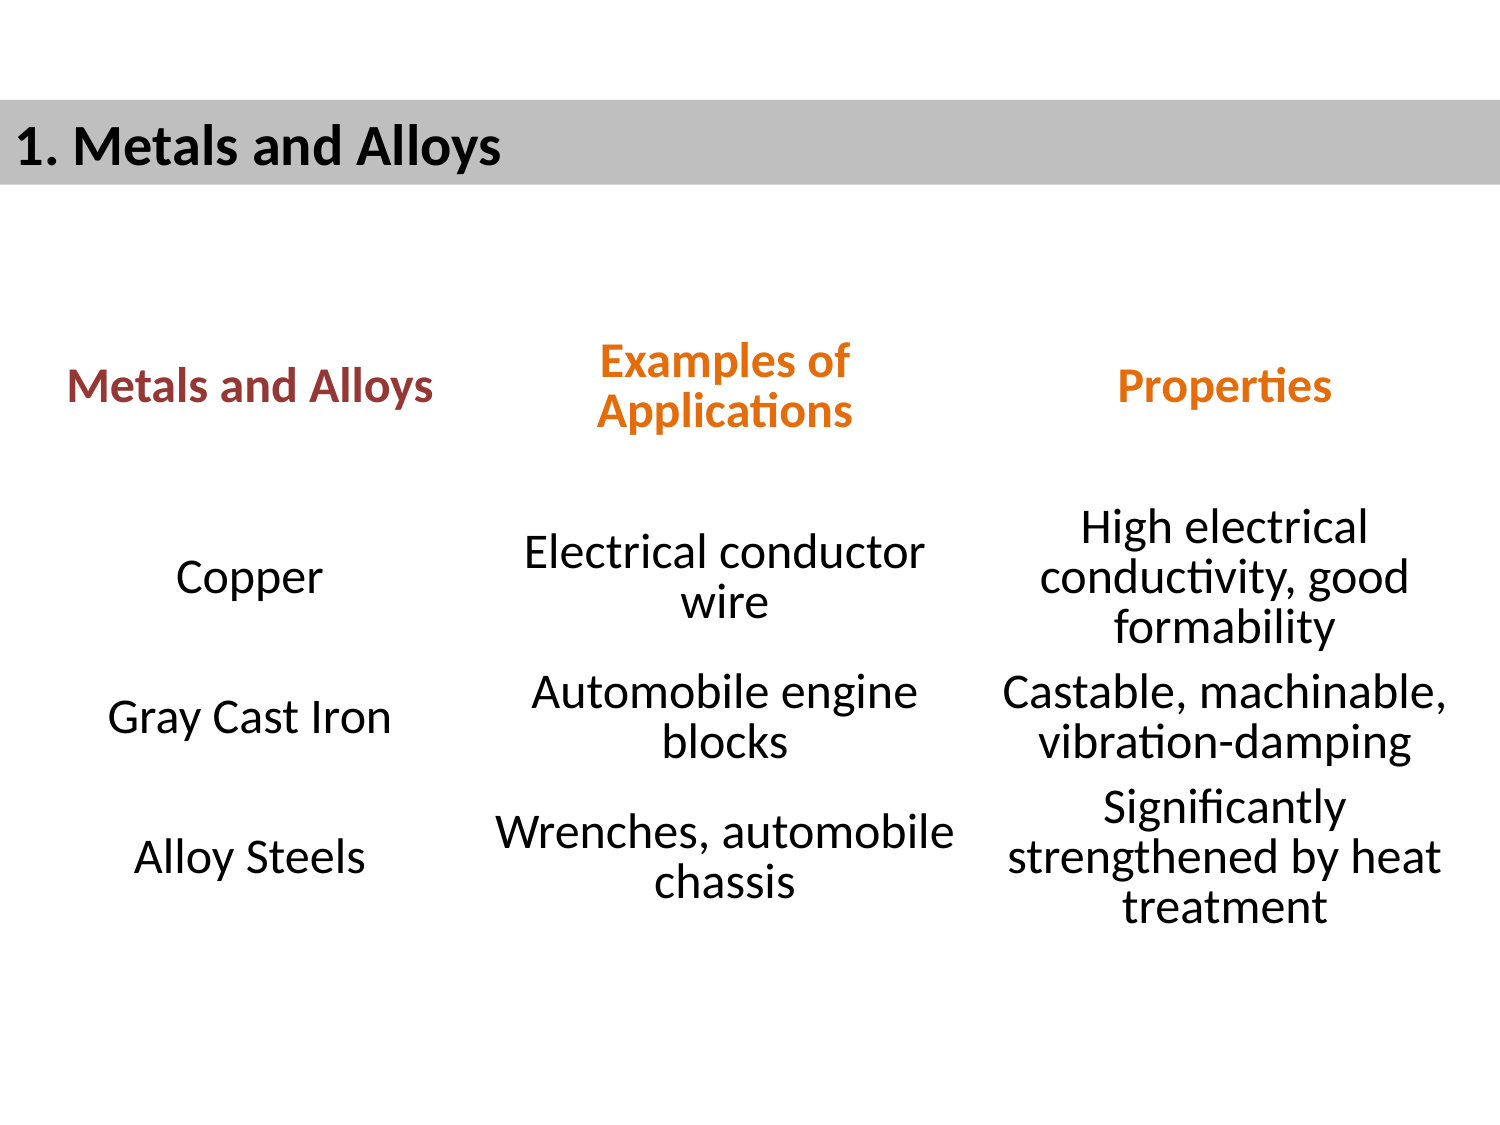

1. Metals and Alloys
| Metals and Alloys | Examples of Applications | Properties |
| --- | --- | --- |
| Copper | Electrical conductor wire | High electrical conductivity, good formability |
| Gray Cast Iron | Automobile engine blocks | Castable, machinable, vibration-damping |
| Alloy Steels | Wrenches, automobile chassis | Significantly strengthened by heat treatment |